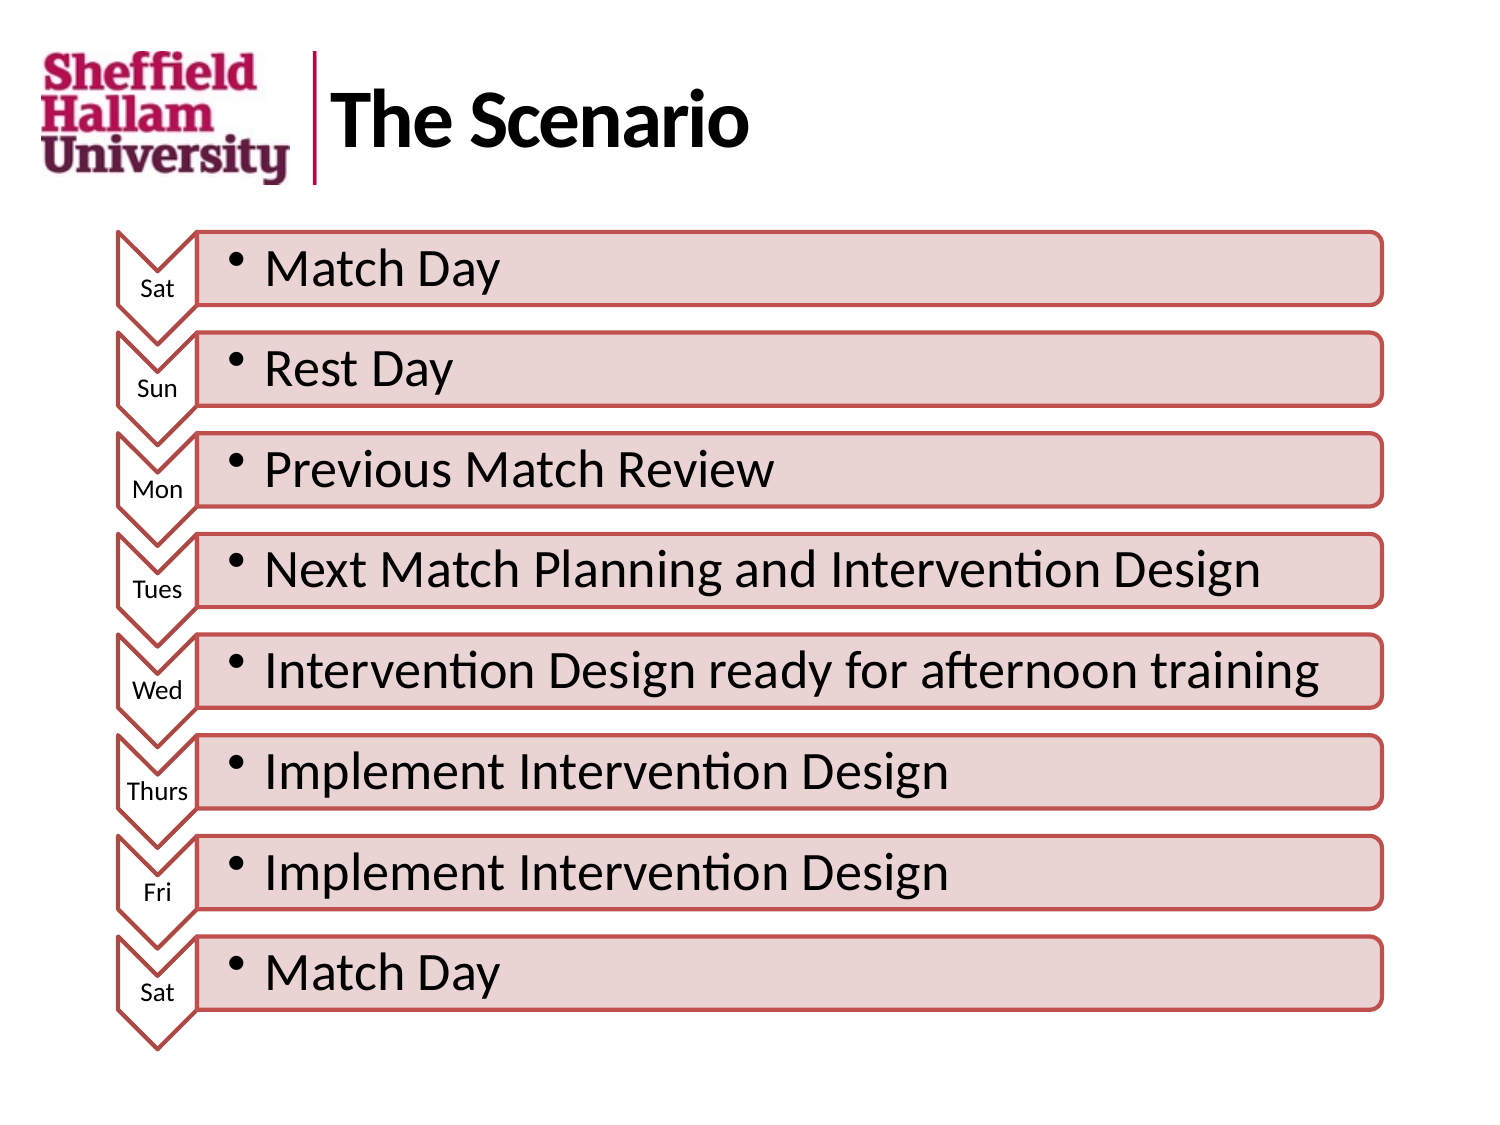

# The Scenario
Sat
Match Day
Sun
Rest Day
Mon
Previous Match Review
Tues
Next Match Planning and Intervention Design
Wed
Intervention Design ready for afternoon training
Thurs
Implement Intervention Design
Fri
Implement Intervention Design
Sat
Match Day